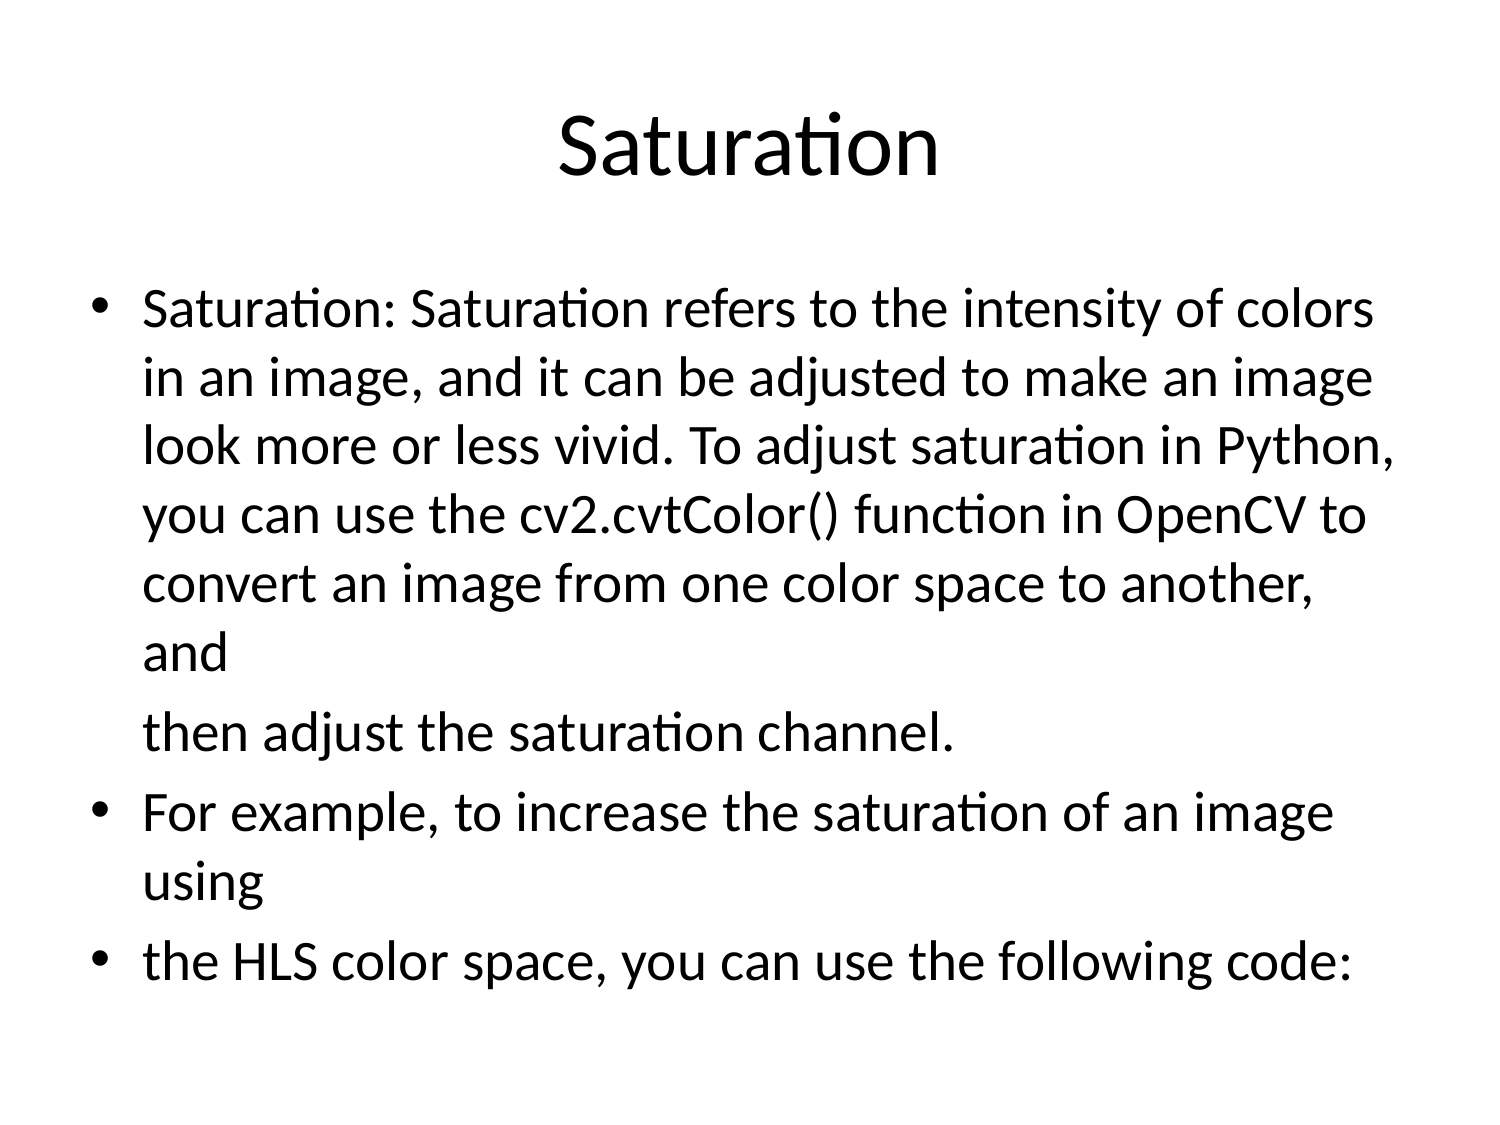

# Saturation
Saturation: Saturation refers to the intensity of colors in an image, and it can be adjusted to make an image look more or less vivid. To adjust saturation in Python, you can use the cv2.cvtColor() function in OpenCV to convert an image from one color space to another, and
    then adjust the saturation channel.
For example, to increase the saturation of an image using
the HLS color space, you can use the following code: